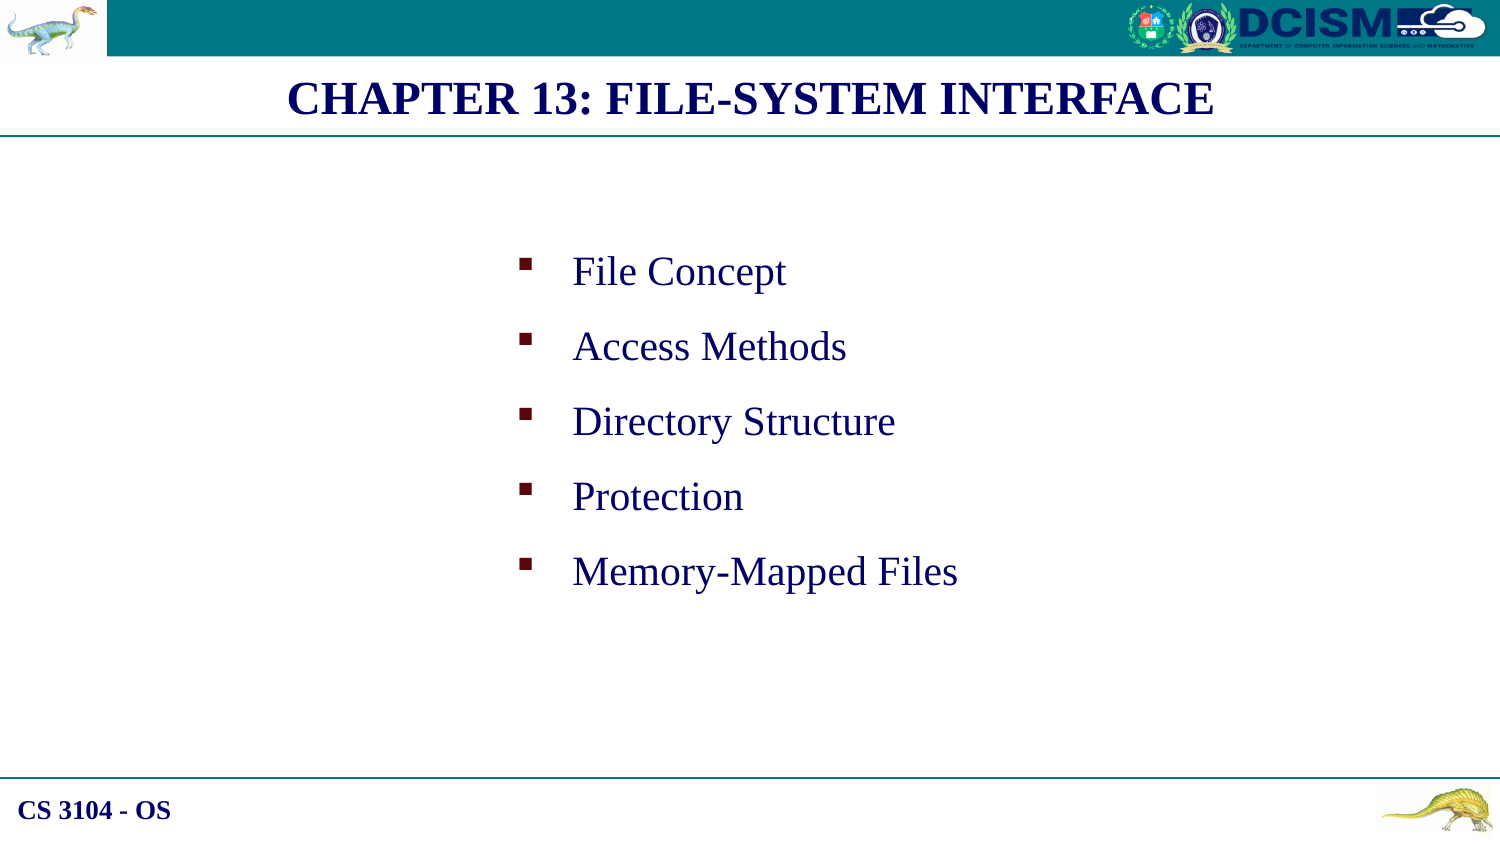

CHAPTER 13: FILE-SYSTEM INTERFACE
File Concept
Access Methods
Directory Structure
Protection
Memory-Mapped Files